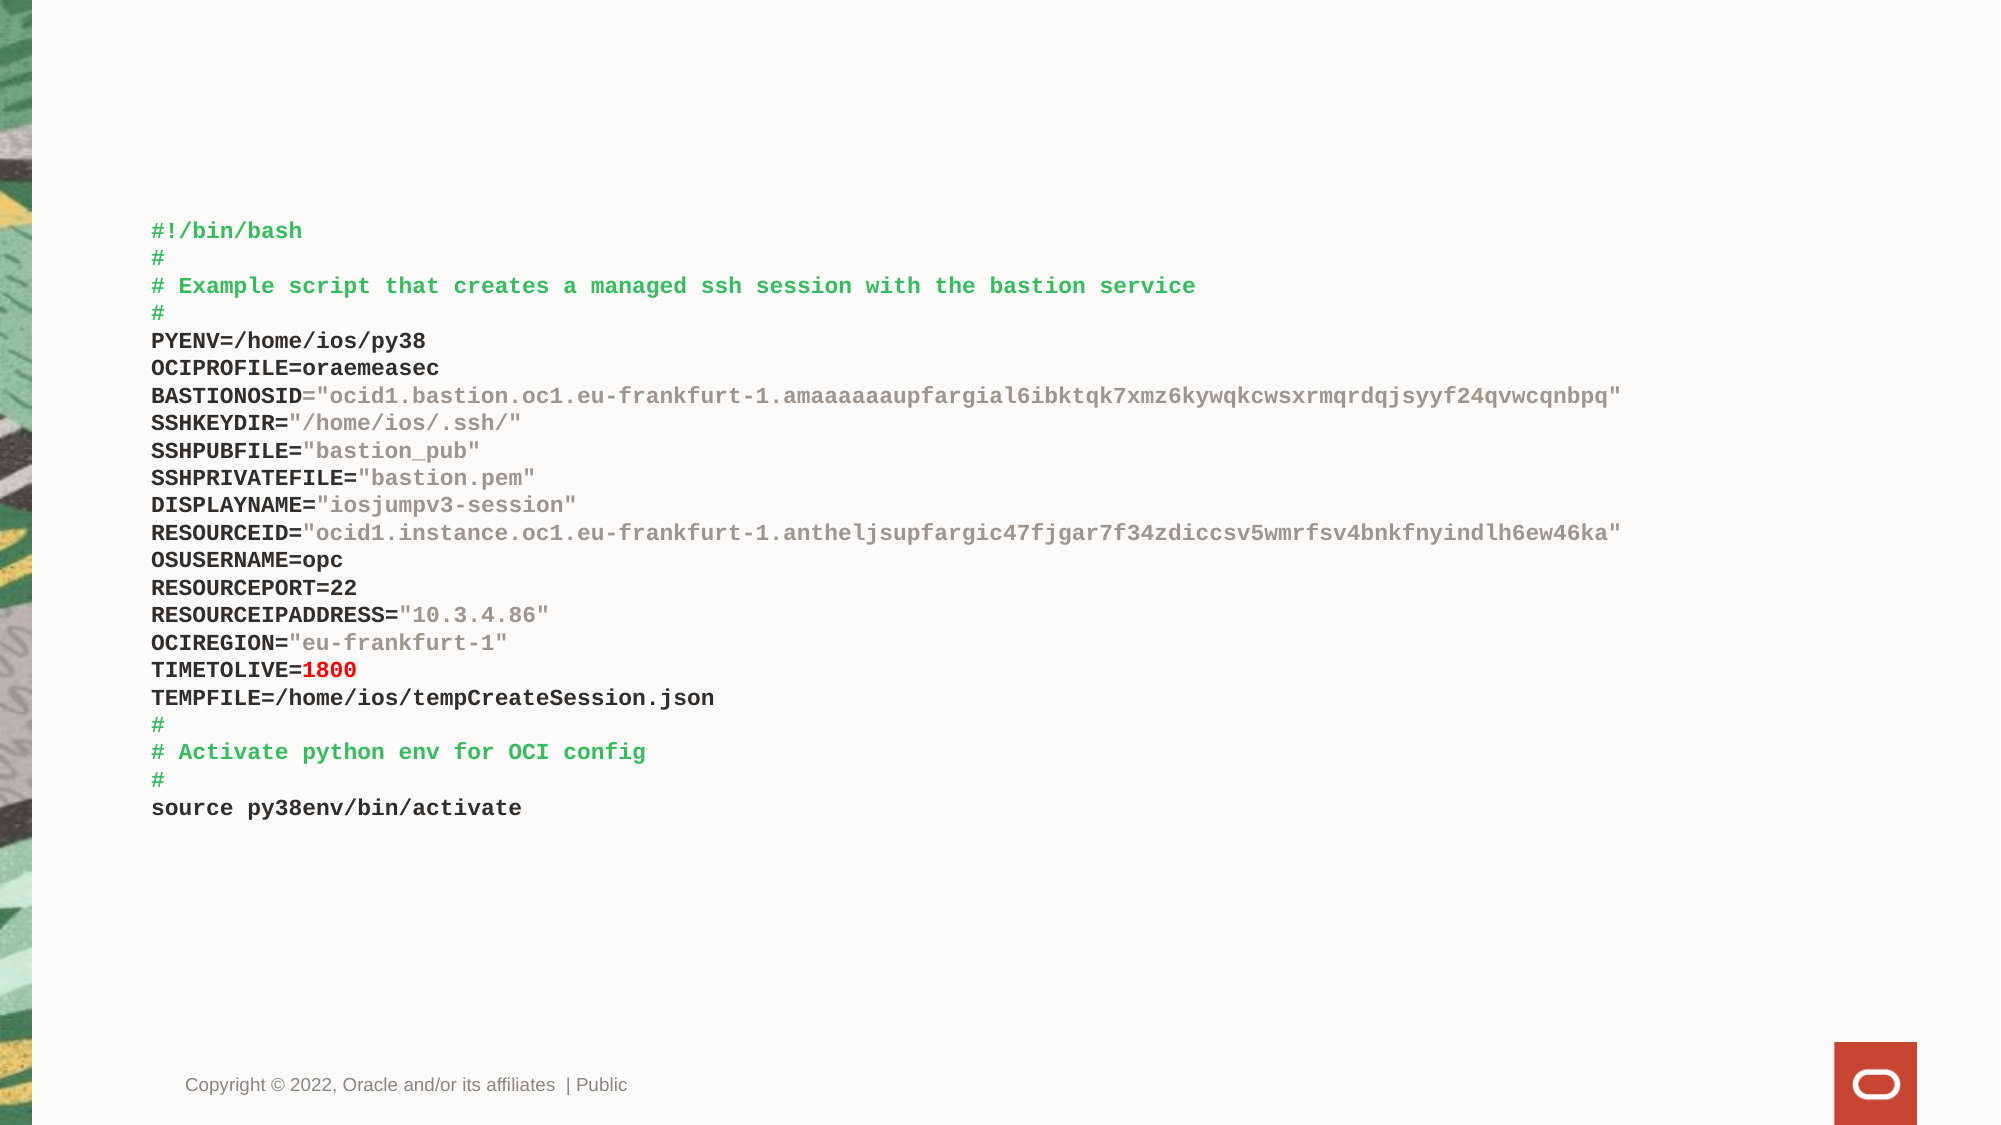

#
#!/bin/bash
#
# Example script that creates a managed ssh session with the bastion service
#
PYENV=/home/ios/py38
OCIPROFILE=oraemeasec
BASTIONOSID="ocid1.bastion.oc1.eu-frankfurt-1.amaaaaaaupfargial6ibktqk7xmz6kywqkcwsxrmqrdqjsyyf24qvwcqnbpq"
SSHKEYDIR="/home/ios/.ssh/"
SSHPUBFILE="bastion_pub"
SSHPRIVATEFILE="bastion.pem"
DISPLAYNAME="iosjumpv3-session"
RESOURCEID="ocid1.instance.oc1.eu-frankfurt-1.antheljsupfargic47fjgar7f34zdiccsv5wmrfsv4bnkfnyindlh6ew46ka"
OSUSERNAME=opc
RESOURCEPORT=22
RESOURCEIPADDRESS="10.3.4.86"
OCIREGION="eu-frankfurt-1"
TIMETOLIVE=1800
TEMPFILE=/home/ios/tempCreateSession.json
#
# Activate python env for OCI config
#
source py38env/bin/activate
Copyright © 2022, Oracle and/or its affiliates  | Public